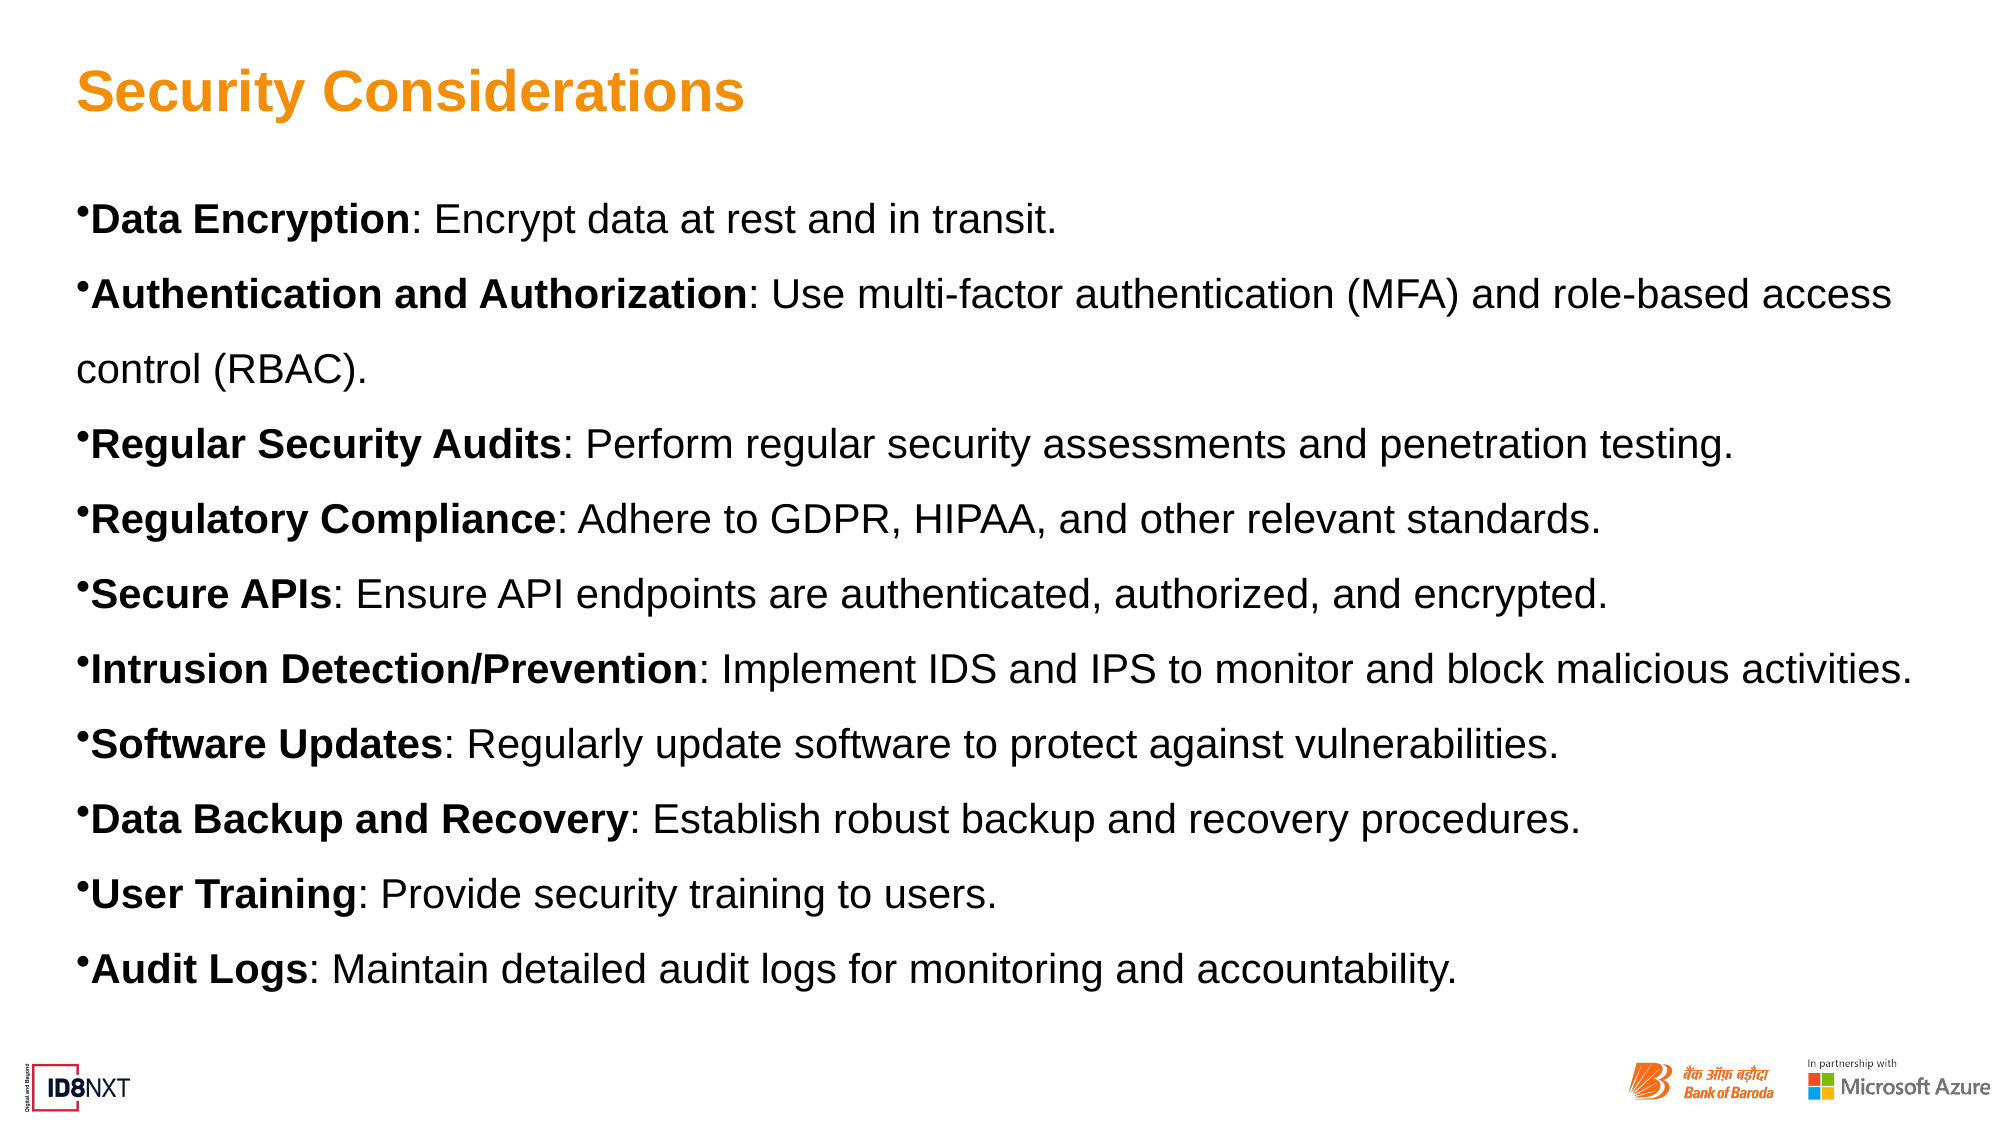

# Security Considerations
Data Encryption: Encrypt data at rest and in transit.
Authentication and Authorization: Use multi-factor authentication (MFA) and role-based access control (RBAC).
Regular Security Audits: Perform regular security assessments and penetration testing.
Regulatory Compliance: Adhere to GDPR, HIPAA, and other relevant standards.
Secure APIs: Ensure API endpoints are authenticated, authorized, and encrypted.
Intrusion Detection/Prevention: Implement IDS and IPS to monitor and block malicious activities.
Software Updates: Regularly update software to protect against vulnerabilities.
Data Backup and Recovery: Establish robust backup and recovery procedures.
User Training: Provide security training to users.
Audit Logs: Maintain detailed audit logs for monitoring and accountability.